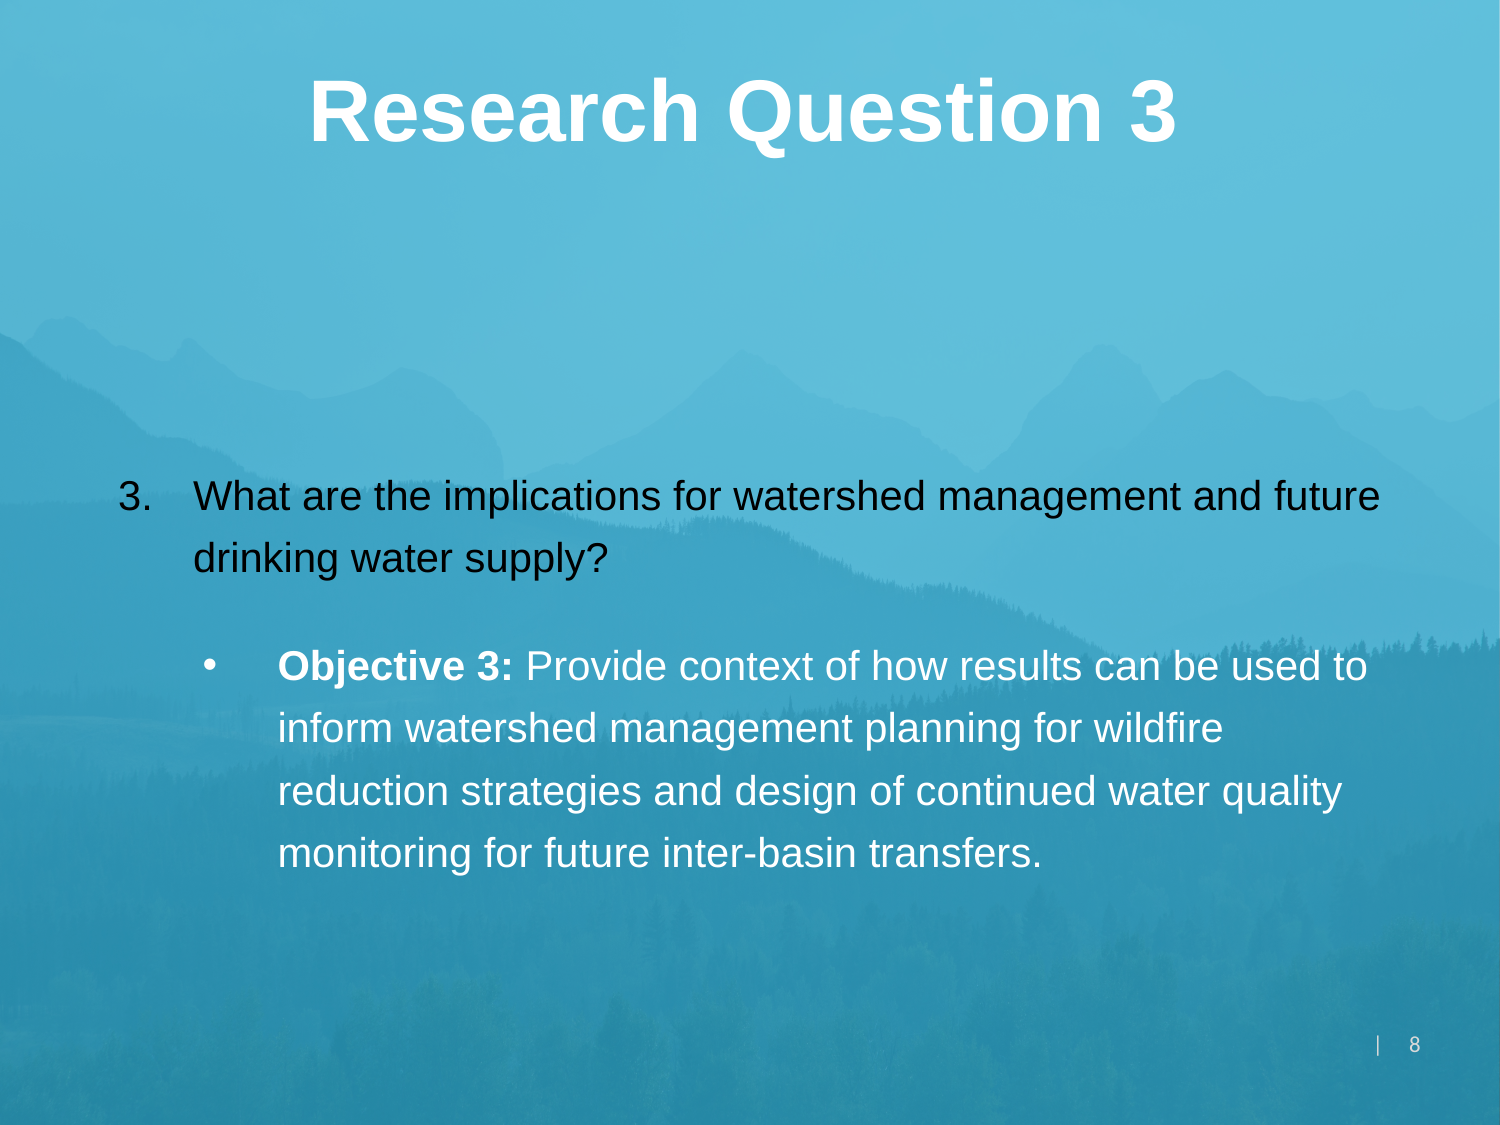

Research Question 3
What are the implications for watershed management and future drinking water supply?
Objective 3: Provide context of how results can be used to inform watershed management planning for wildfire reduction strategies and design of continued water quality monitoring for future inter-basin transfers.
|     8